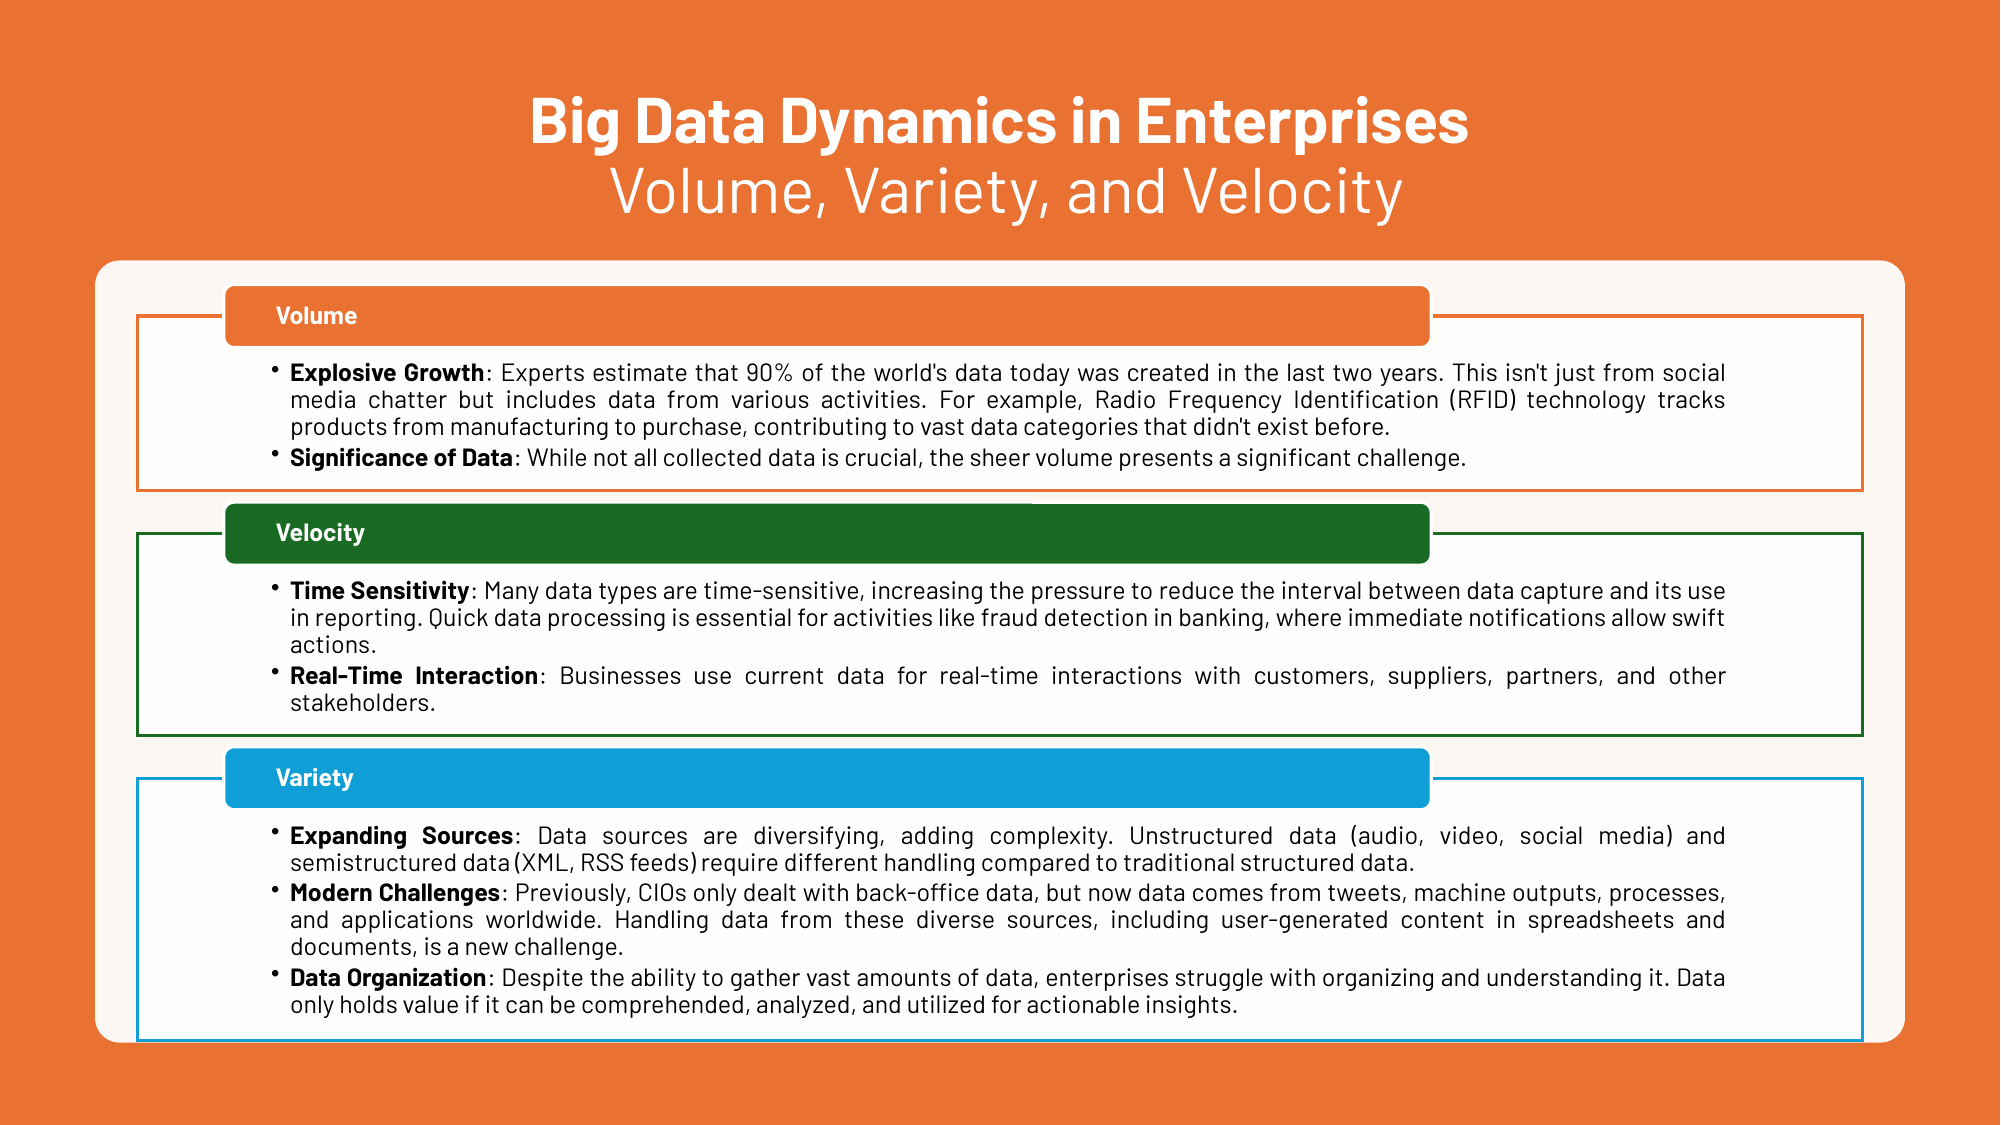

# Big Data Dynamics in Enterprises Volume, Variety, and Velocity

Explosive Growth: Experts estimate that 90% of the world's data today was created in the last two years. This isn't just from social media chatter but includes data from various activities. For example, Radio Frequency Identification (RFID) technology tracks products from manufacturing to purchase, contributing to vast data categories that didn't exist before.
Significance of Data: While not all collected data is crucial, the sheer volume presents a significant challenge.
Volume
Time Sensitivity: Many data types are time-sensitive, increasing the pressure to reduce the interval between data capture and its use in reporting. Quick data processing is essential for activities like fraud detection in banking, where immediate notifications allow swift actions.
Real-Time Interaction: Businesses use current data for real-time interactions with customers, suppliers, partners, and other stakeholders.
Velocity
Expanding Sources: Data sources are diversifying, adding complexity. Unstructured data (audio, video, social media) and semistructured data (XML, RSS feeds) require different handling compared to traditional structured data.
Modern Challenges: Previously, CIOs only dealt with back-office data, but now data comes from tweets, machine outputs, processes, and applications worldwide. Handling data from these diverse sources, including user-generated content in spreadsheets and documents, is a new challenge.
Data Organization: Despite the ability to gather vast amounts of data, enterprises struggle with organizing and understanding it. Data only holds value if it can be comprehended, analyzed, and utilized for actionable insights.
Variety